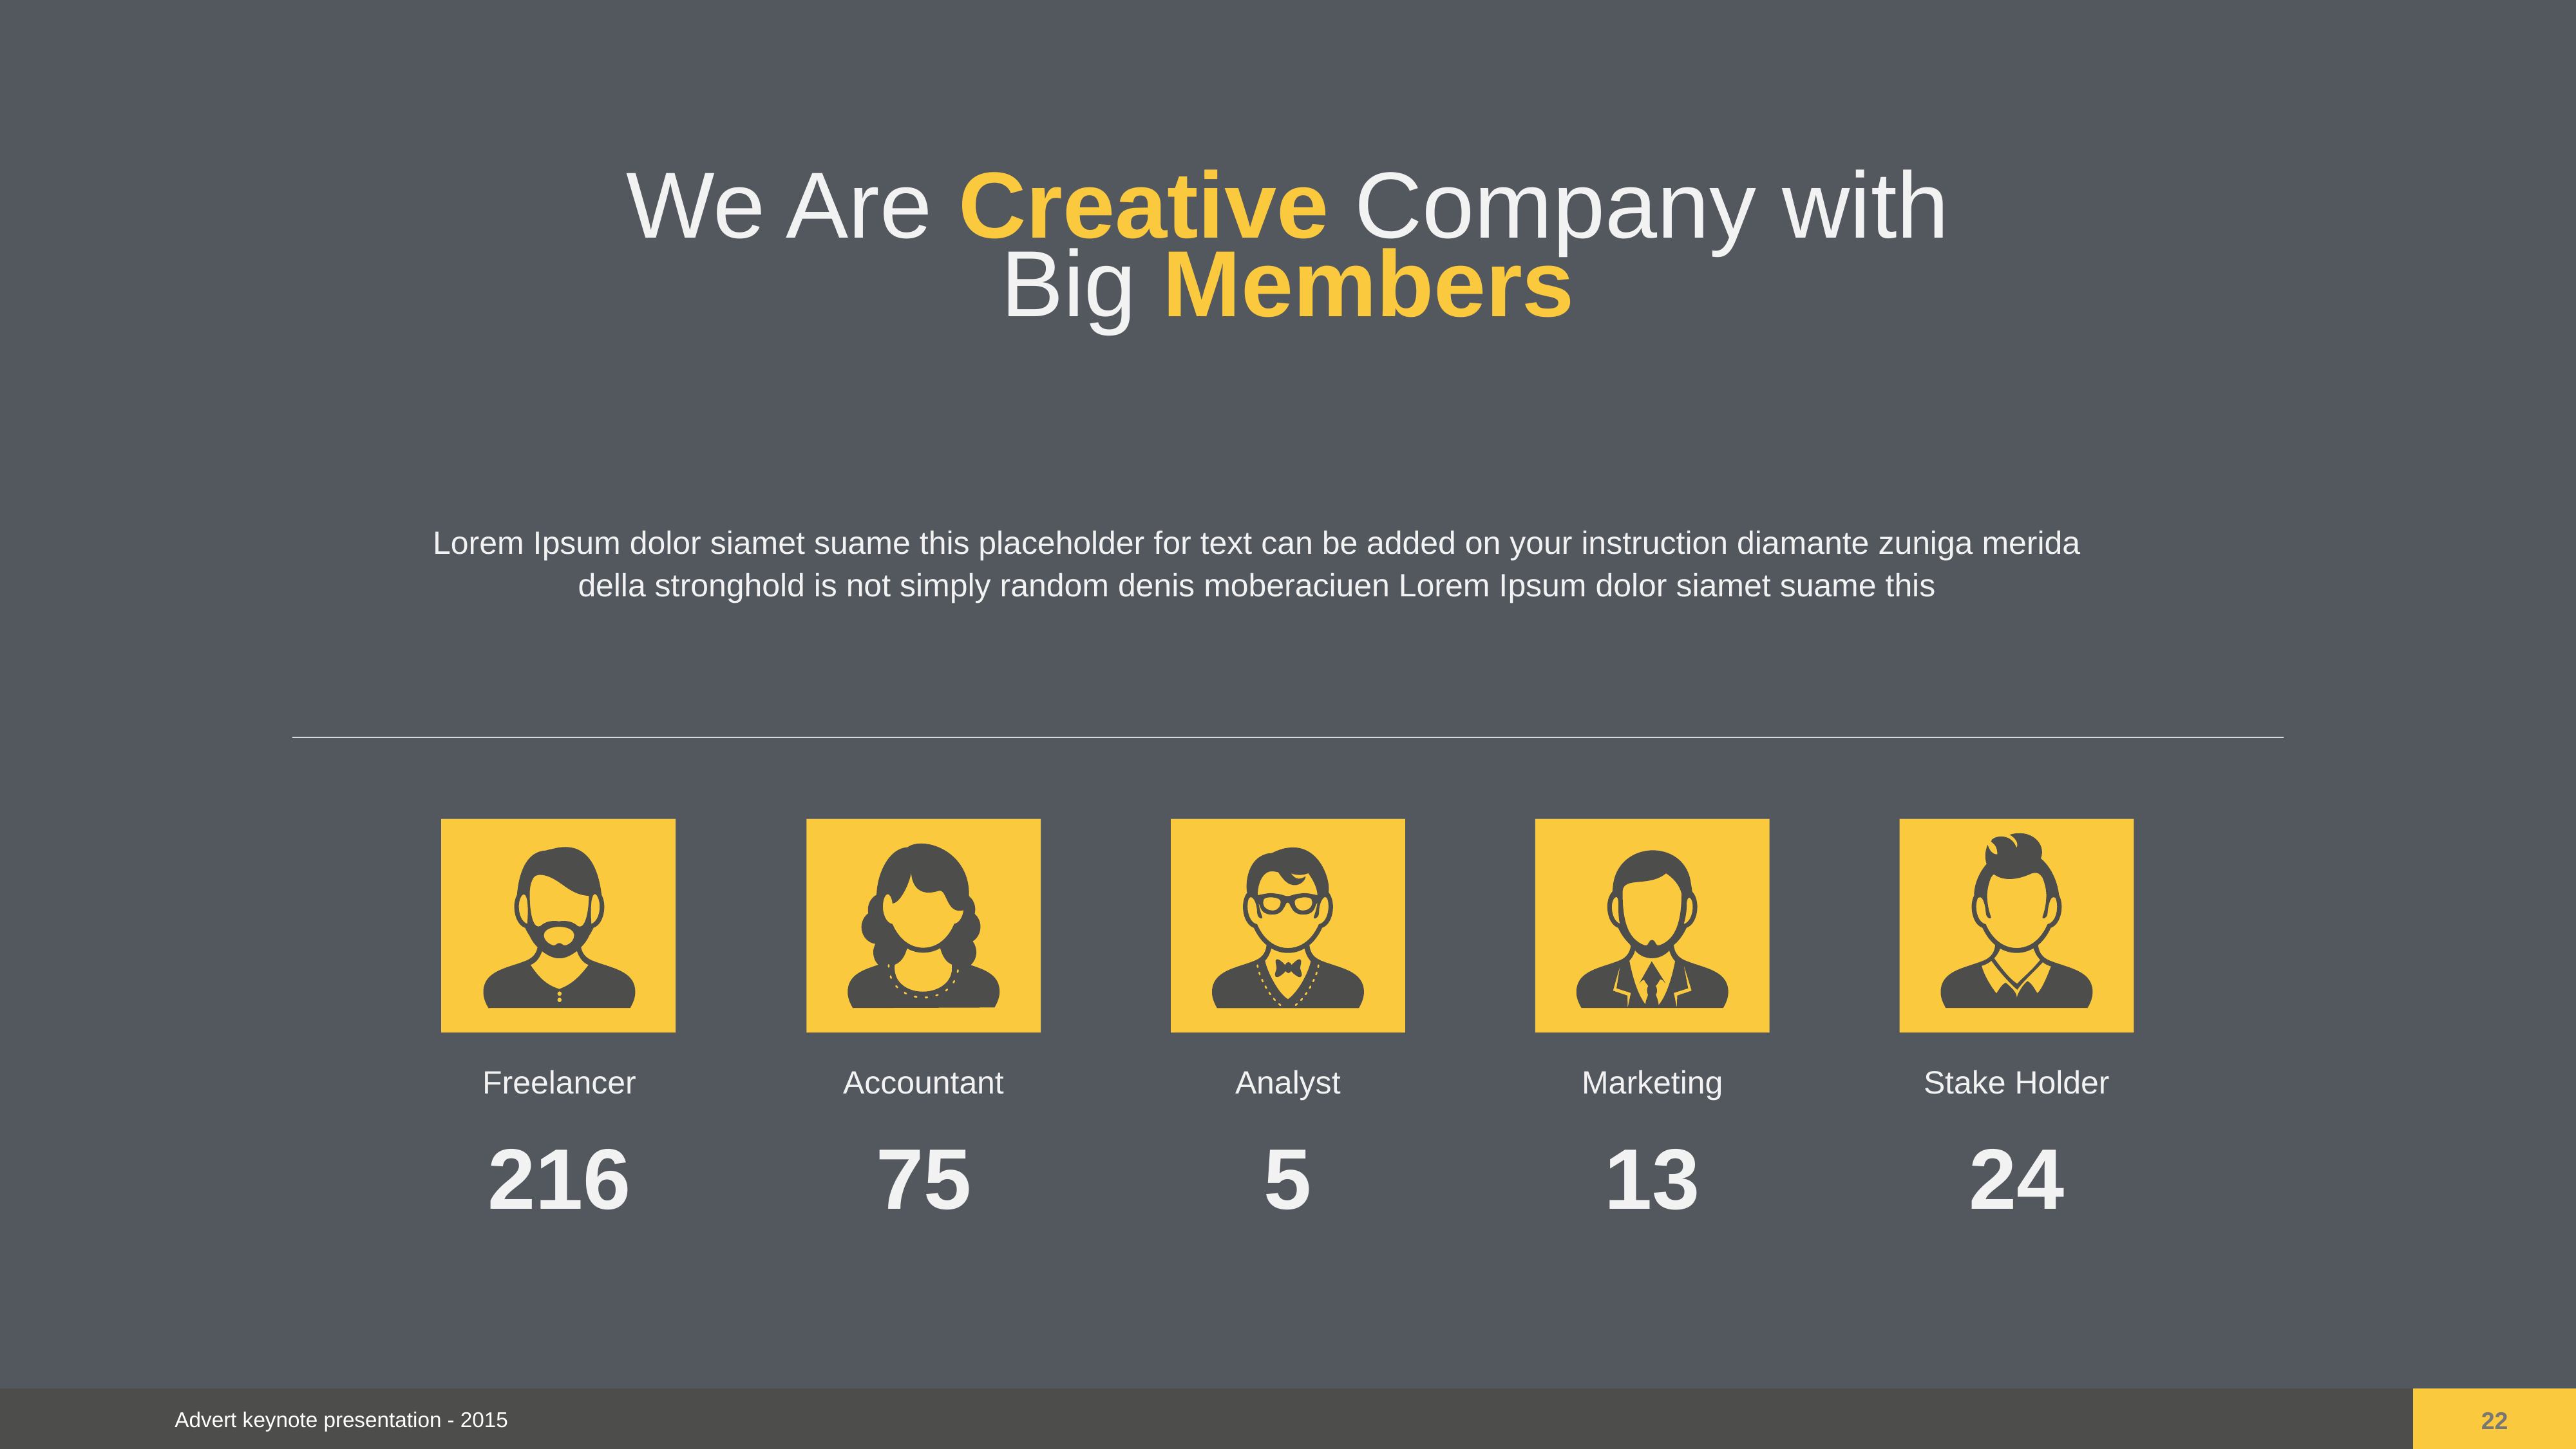

We Are Creative Company with Big Members
Lorem Ipsum dolor siamet suame this placeholder for text can be added on your instruction diamante zuniga merida della stronghold is not simply random denis moberaciuen Lorem Ipsum dolor siamet suame this

Freelancer
Accountant
Analyst
Marketing
Stake Holder
216
75
5
13
24
22